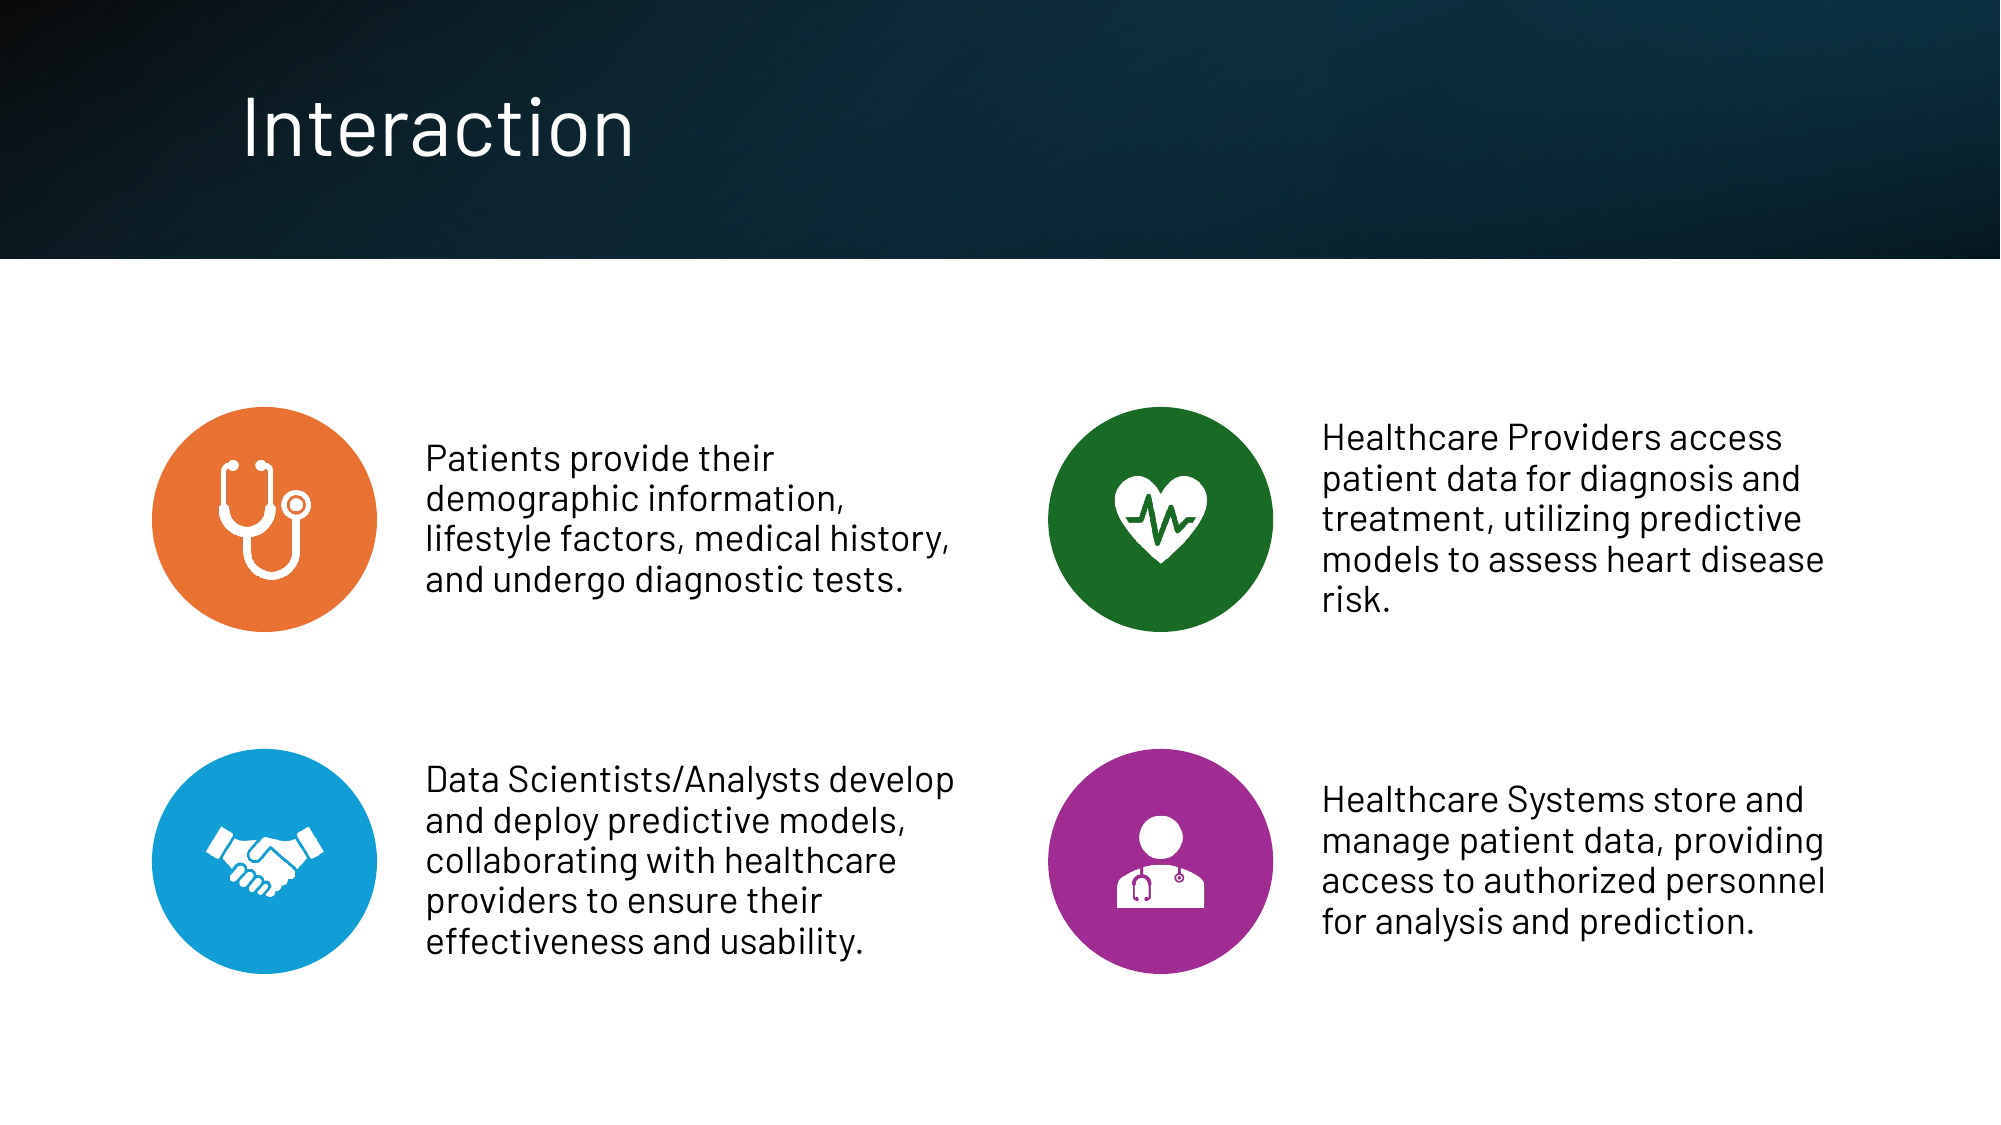

# Interaction
Patients provide their demographic information, lifestyle factors, medical history, and undergo diagnostic tests.
Healthcare Providers access patient data for diagnosis and treatment, utilizing predictive models to assess heart disease risk.
Data Scientists/Analysts develop and deploy predictive models, collaborating with healthcare providers to ensure their effectiveness and usability.
Healthcare Systems store and manage patient data, providing access to authorized personnel for analysis and prediction.